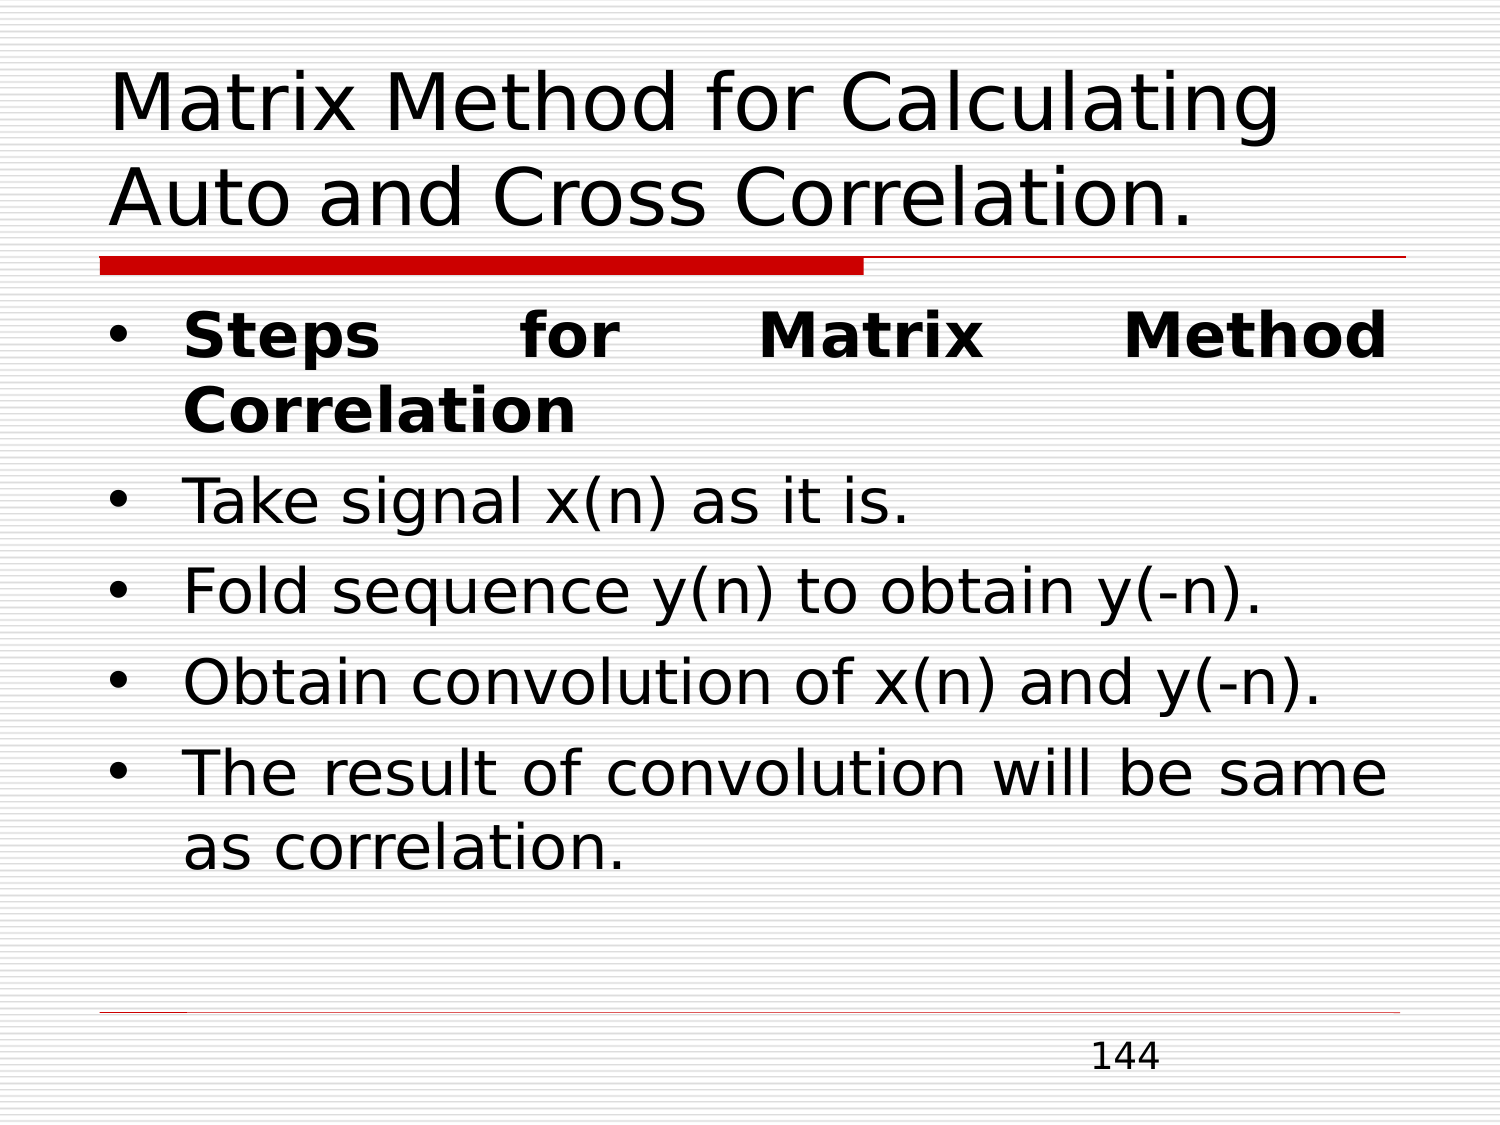

# Matrix Method for Calculating Auto and Cross Correlation.
Steps for Matrix Method Correlation
Take signal x(n) as it is.
Fold sequence y(n) to obtain y(-n).
Obtain convolution of x(n) and y(-n).
The result of convolution will be same as correlation.
144